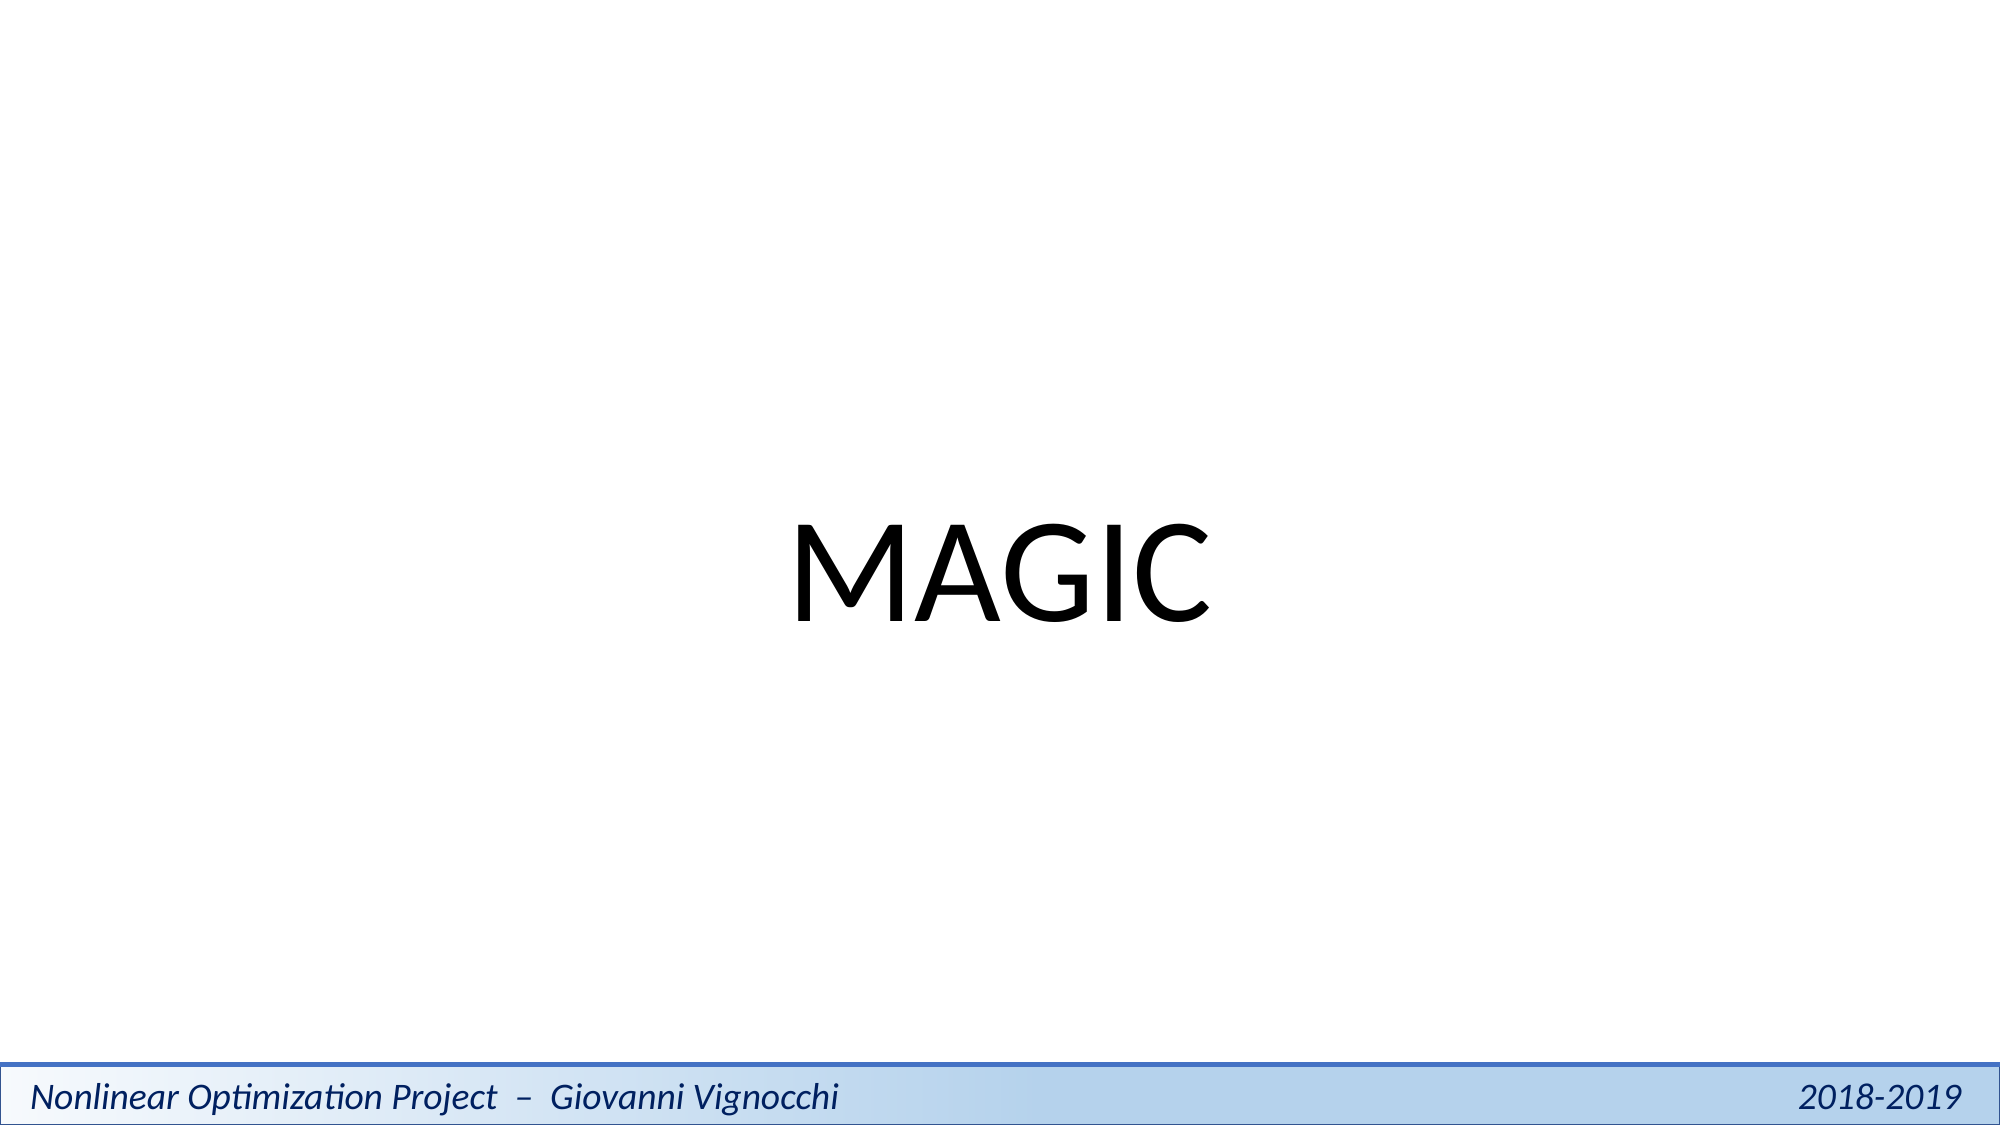

MAGIC
                                                                                                                                                                                                               2018-2019
Nonlinear Optimization Project  –  Giovanni Vignocchi